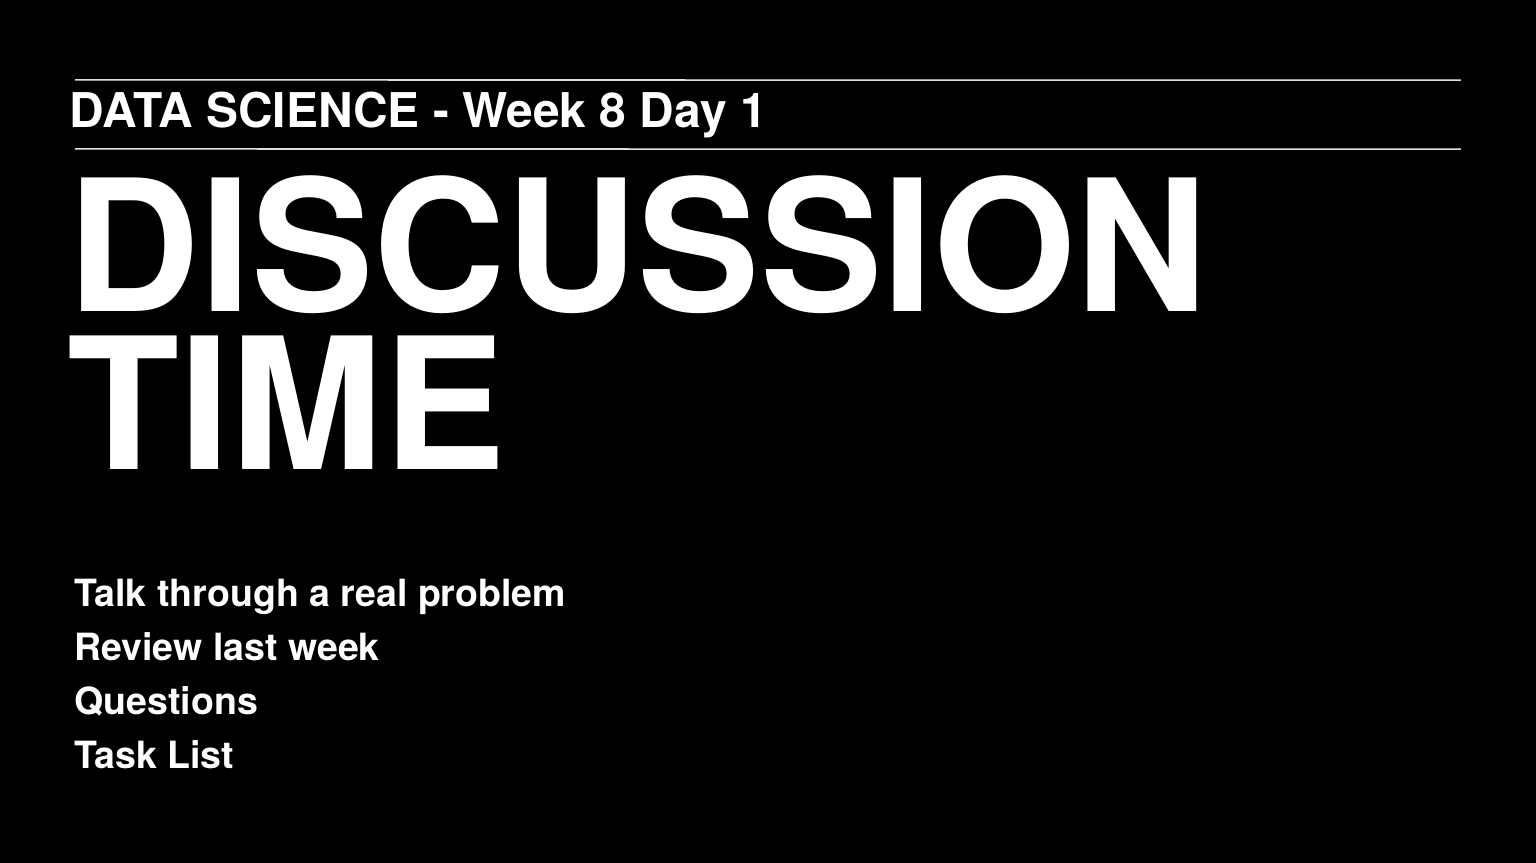

DATA SCIENCE - Week 8 Day 1

DISCUSSION TIME

Talk through a real problem
Review last week
Questions
Task List